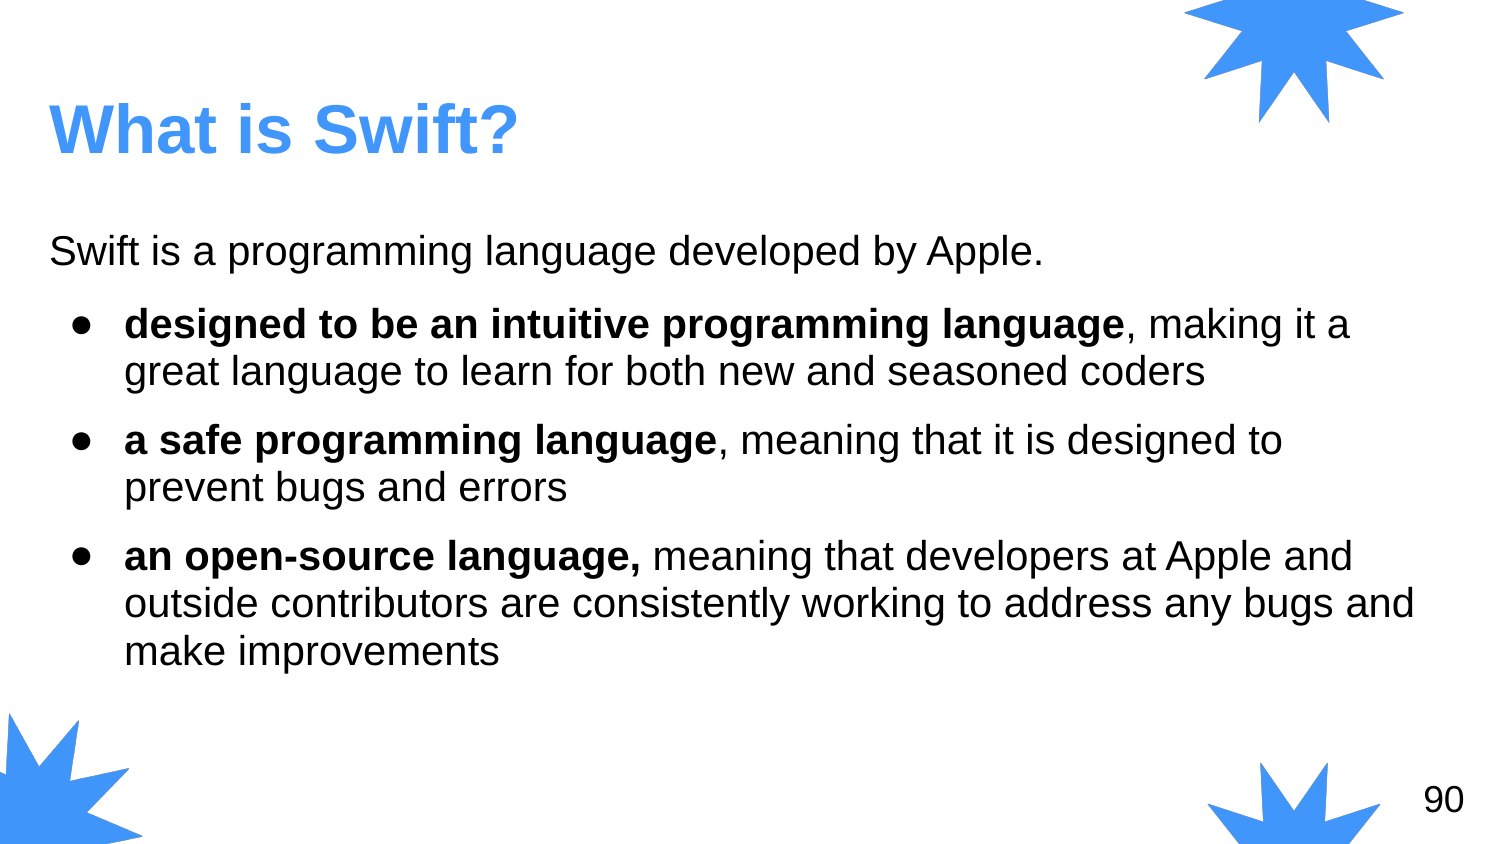

# What is Swift?
Swift is a programming language developed by Apple.
designed to be an intuitive programming language, making it a great language to learn for both new and seasoned coders
a safe programming language, meaning that it is designed to prevent bugs and errors
an open-source language, meaning that developers at Apple and outside contributors are consistently working to address any bugs and make improvements